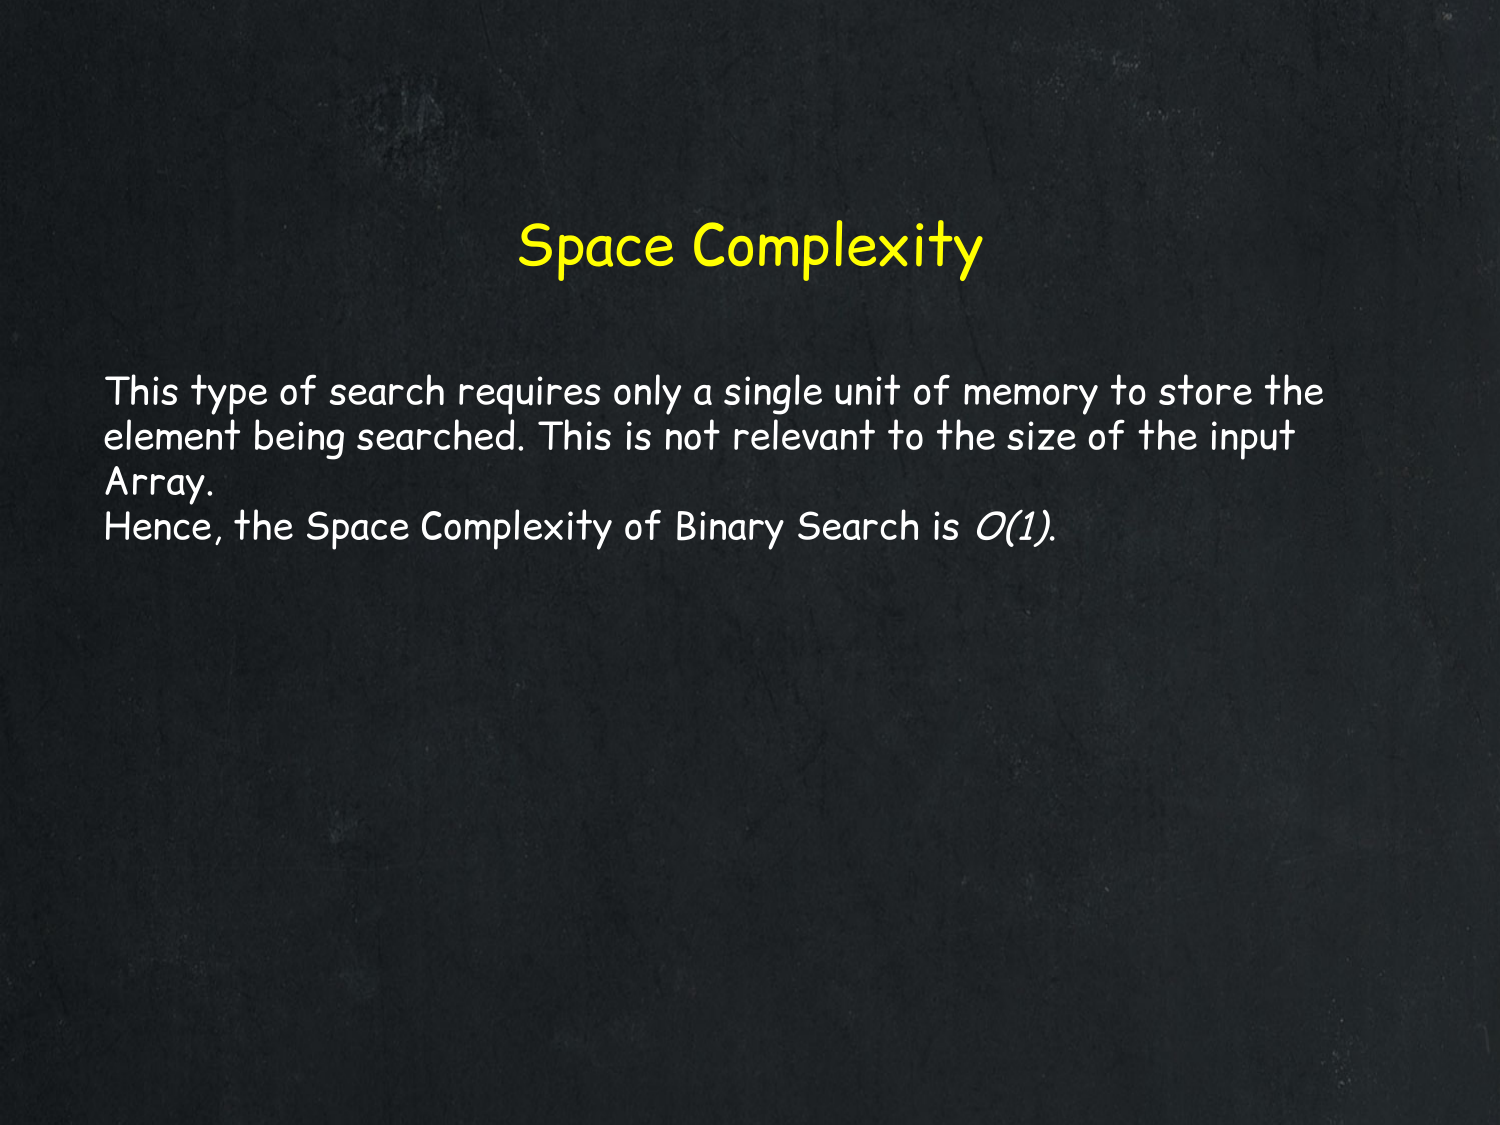

Space Complexity
This type of search requires only a single unit of memory to store the     element being searched. This is not relevant to the size of the input
Array.
Hence, the Space Complexity of Binary Search is O(1).